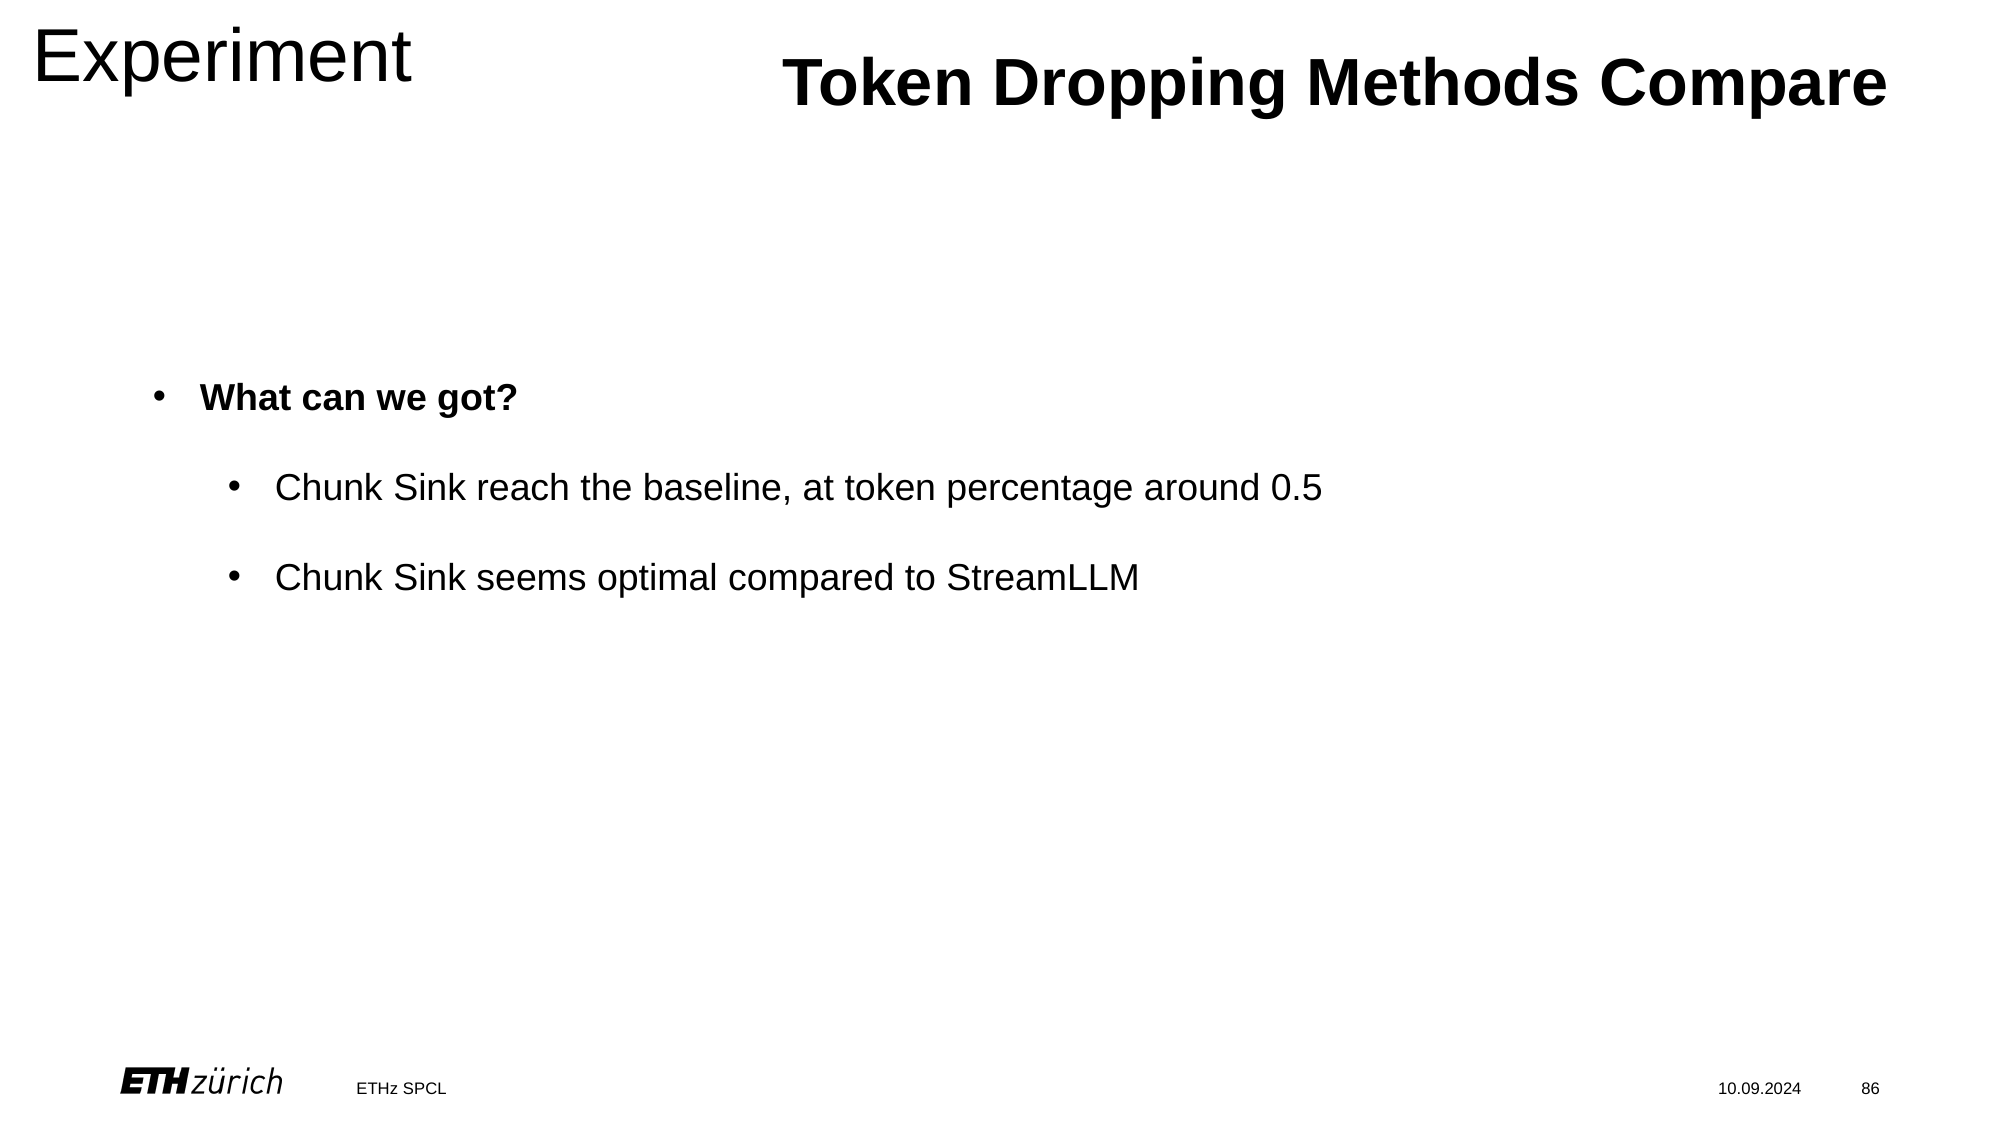

Experiment
Token Dropping Methods Compare
What can we got?
Chunk Sink reach the baseline, at token percentage around 0.5
Chunk Sink seems optimal compared to StreamLLM

ETHz SPCL
10.09.2024
86